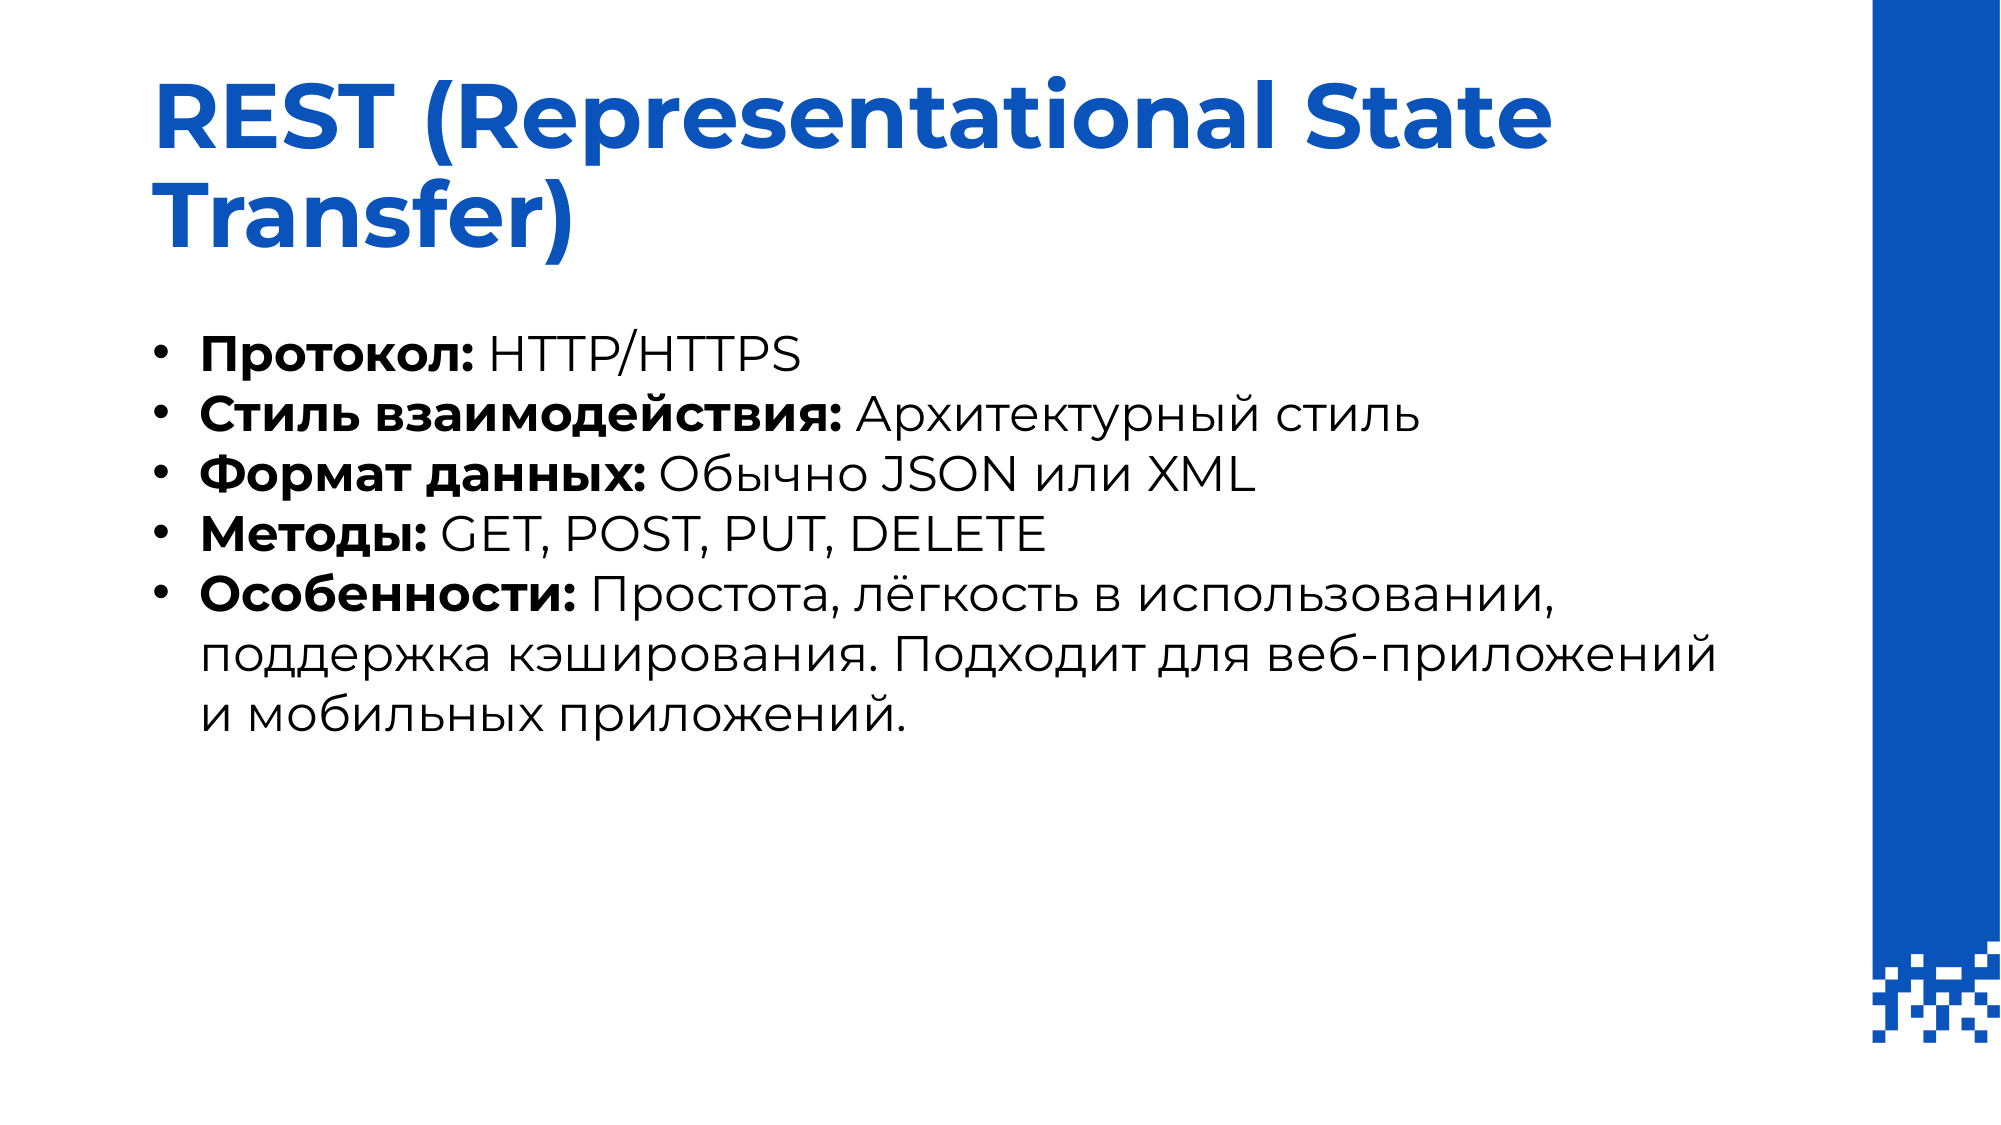

# REST (Representational State Transfer)
Протокол: HTTP/HTTPS
Стиль взаимодействия: Архитектурный стиль
Формат данных: Обычно JSON или XML
Методы: GET, POST, PUT, DELETE
Особенности: Простота, лёгкость в использовании, поддержка кэширования. Подходит для веб-приложений и мобильных приложений.